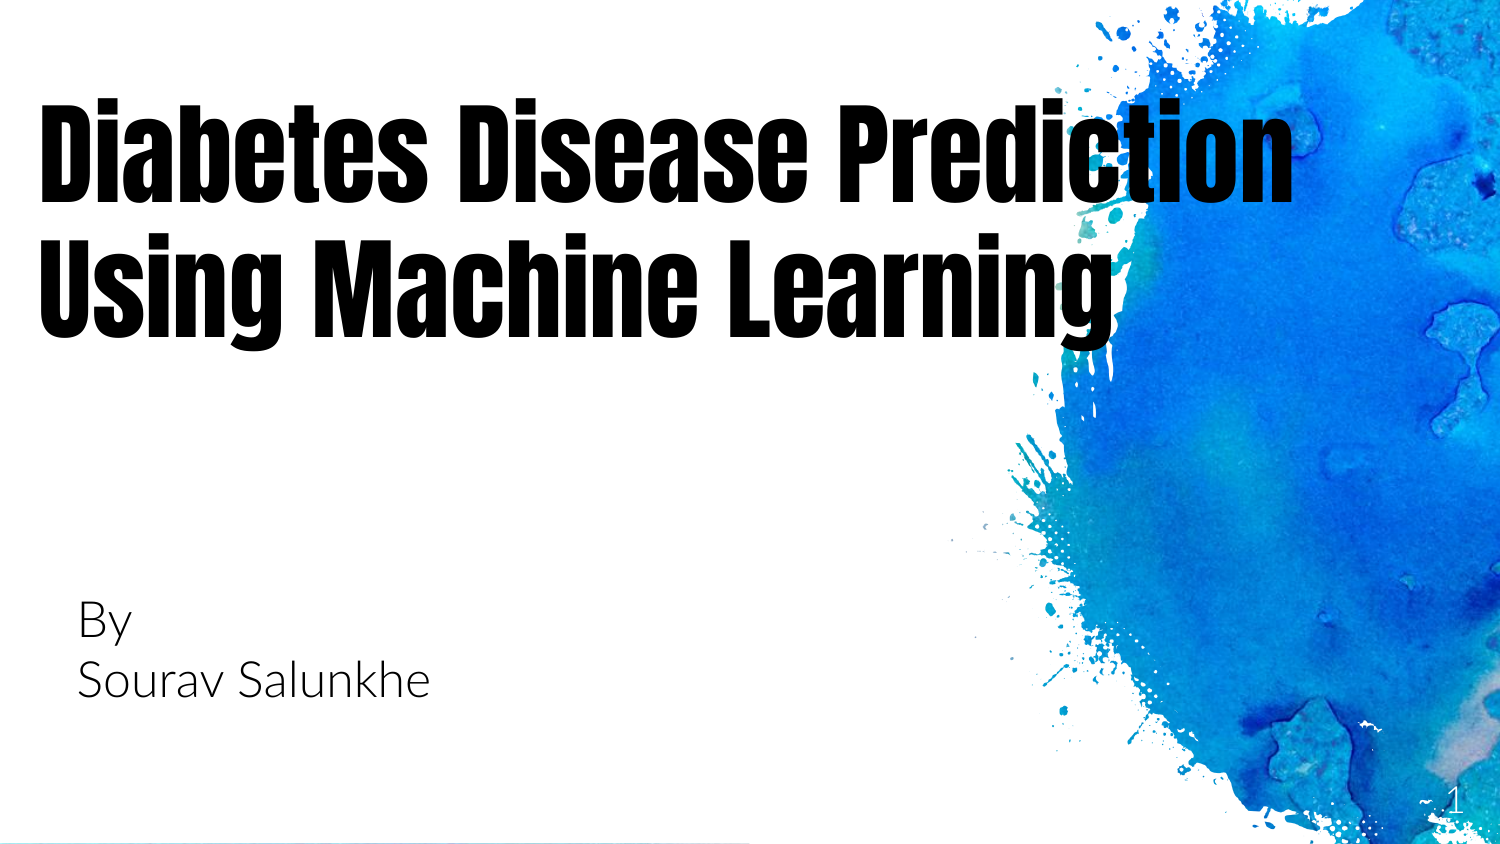

# Diabetes Disease Prediction Using Machine Learning
By
Sourav Salunkhe

1